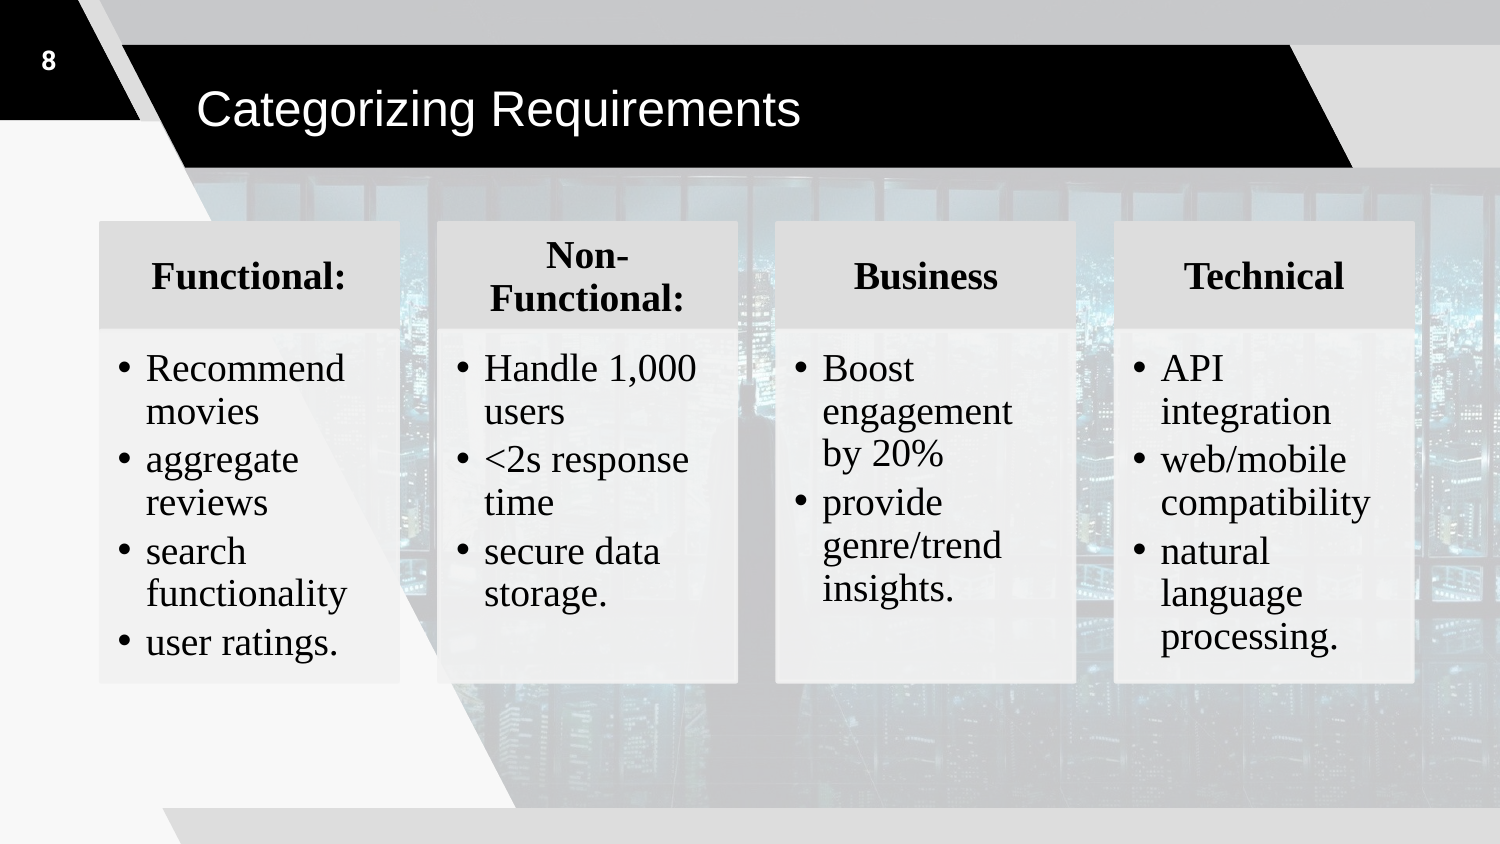

8
Functional:
Recommend movies
aggregate reviews
search functionality
user ratings.
Non-Functional:
Handle 1,000 users
<2s response time
secure data storage.
Business
Boost engagement by 20%
provide genre/trend insights.
Technical
API integration
web/mobile compatibility
natural language processing.
# Categorizing Requirements